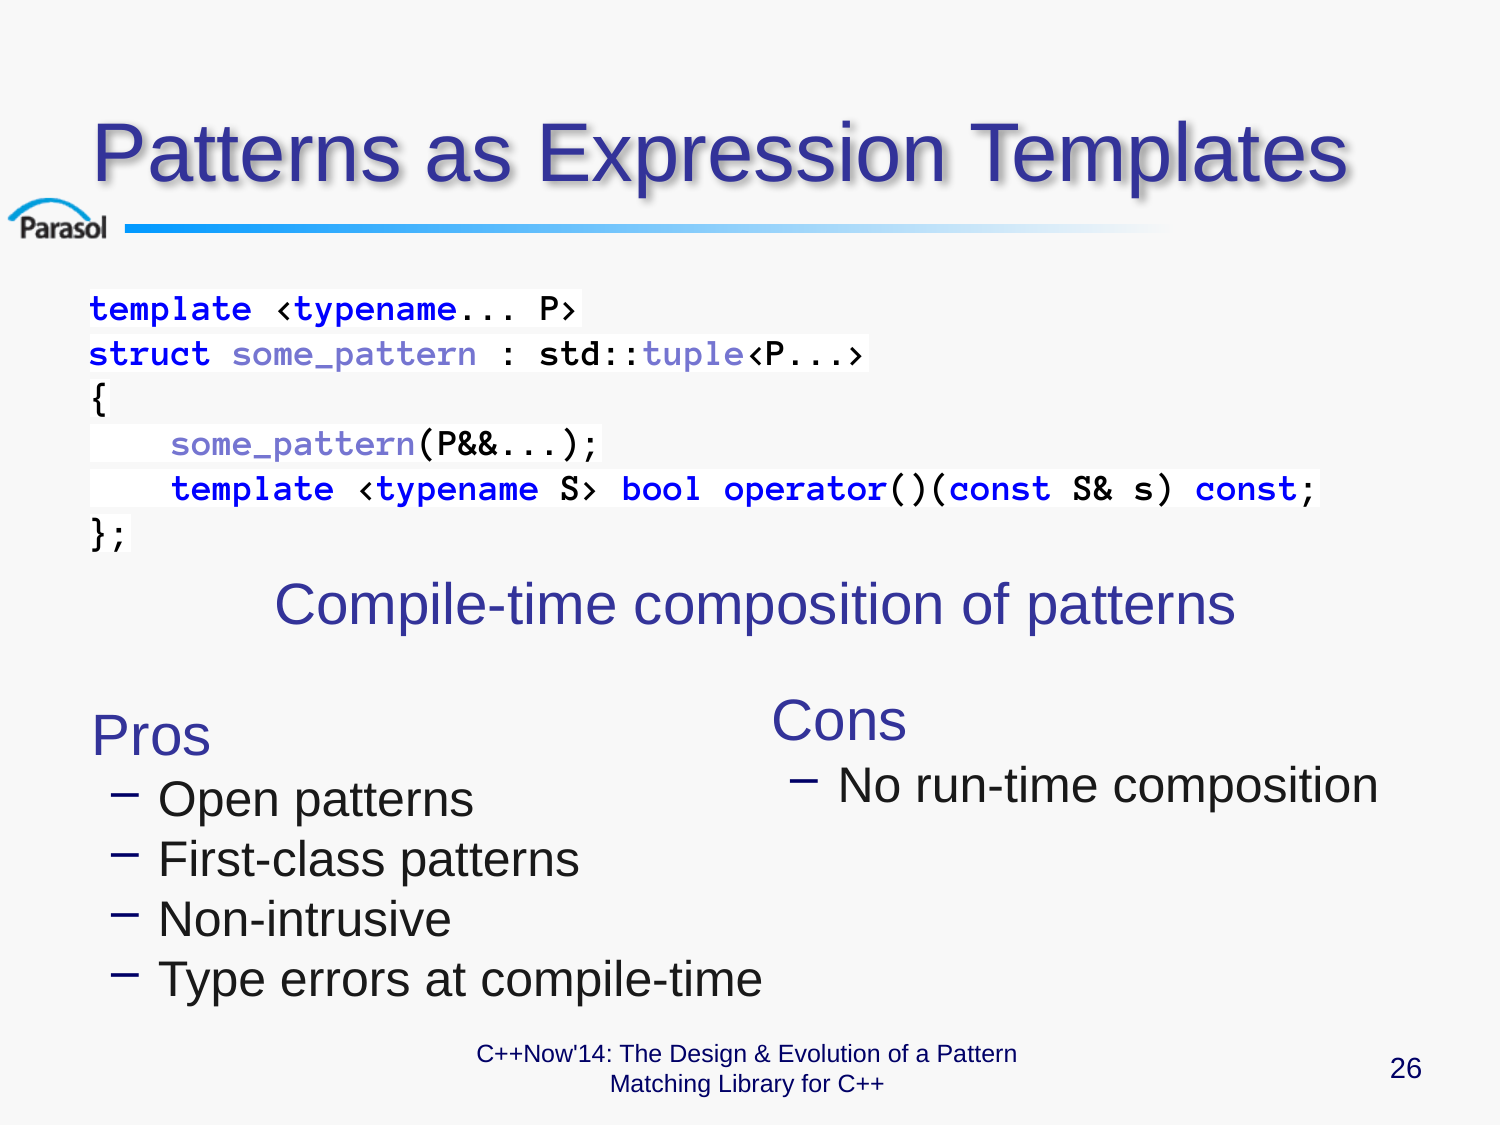

# Patterns as Expression Templates
template <typename... P>
struct some_pattern : std::tuple<P...>
{
    some_pattern(P&&...);
    template <typename S> bool operator()(const S& s) const;
};
Compile-time composition of patterns
Pros
Open patterns
First-class patterns
Non-intrusive
Type errors at compile-time
Cons
No run-time composition
C++Now'14: The Design & Evolution of a Pattern Matching Library for C++
26